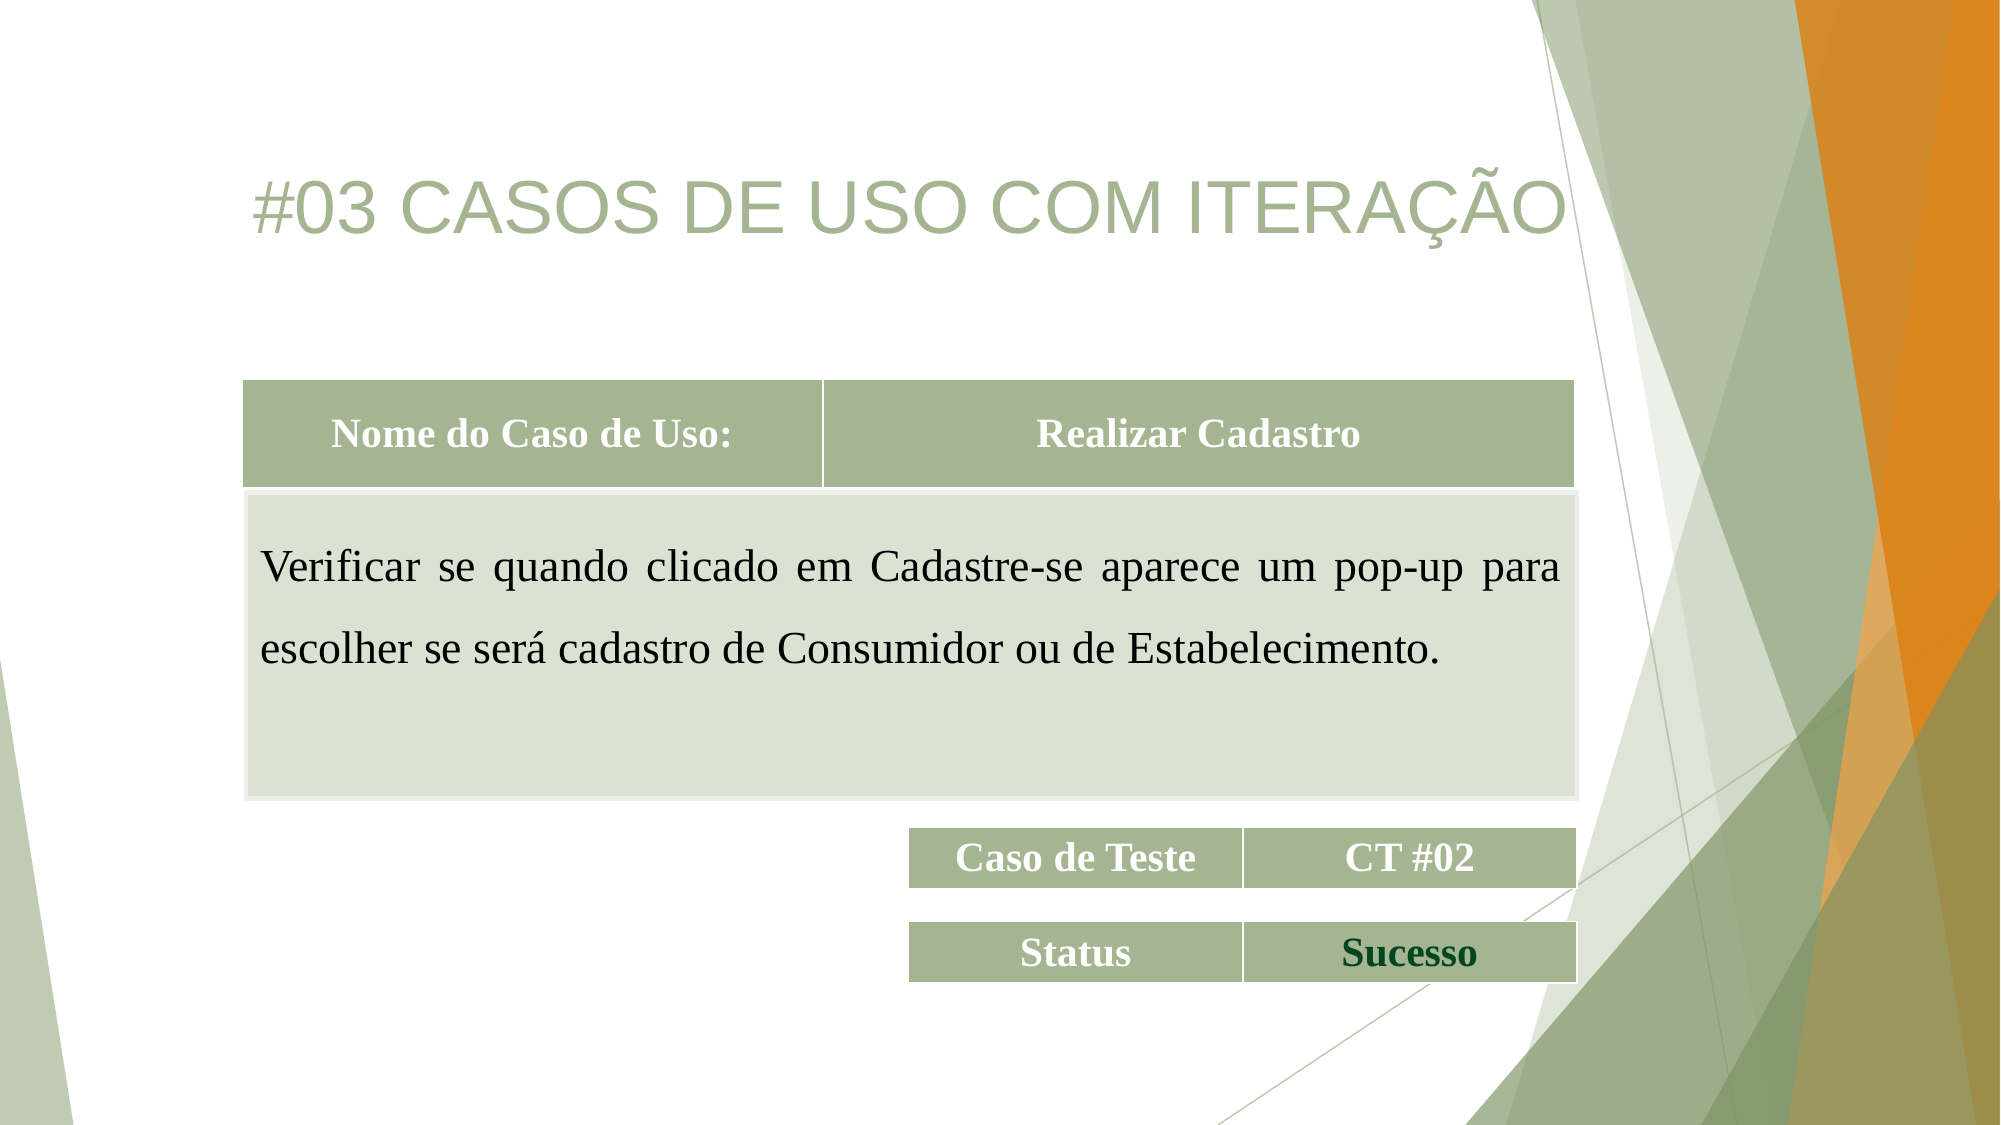

#03 CASOS DE USO COM ITERAÇÃO
| Nome do Caso de Uso: | Realizar Cadastro |
| --- | --- |

Verificar se quando clicado em Cadastre-se aparece um pop-up para escolher se será cadastro de Consumidor ou de Estabelecimento.

| Caso de Teste | CT #02 |
| --- | --- |
| Status | Sucesso |
| --- | --- |